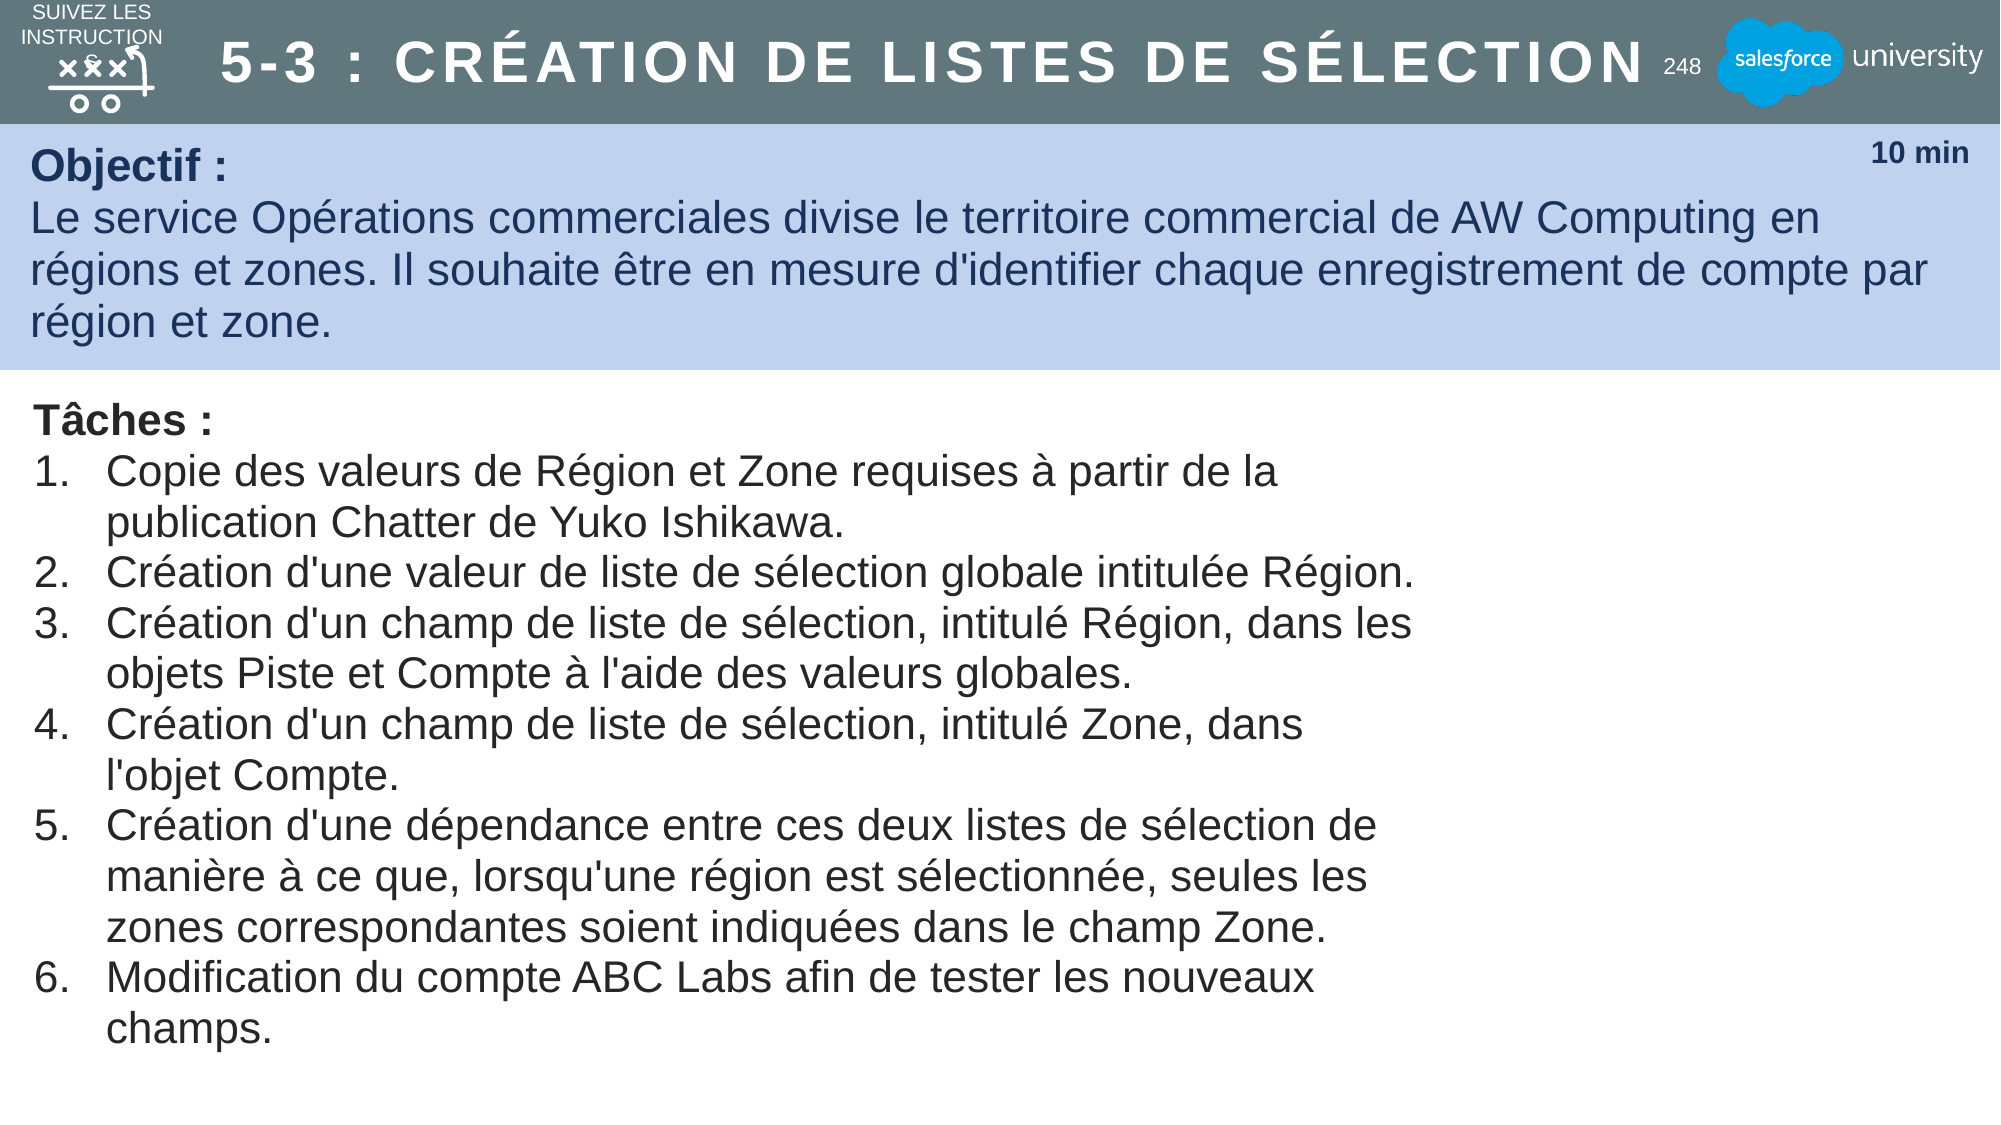

SUIVEZ LES INSTRUCTIONS
# 5-3 : Création de listes de sélection
248
Objectif :
Le service Opérations commerciales divise le territoire commercial de AW Computing en régions et zones. Il souhaite être en mesure d'identifier chaque enregistrement de compte par région et zone.
10 min
Tâches :
Copie des valeurs de Région et Zone requises à partir de la publication Chatter de Yuko Ishikawa.
Création d'une valeur de liste de sélection globale intitulée Région.
Création d'un champ de liste de sélection, intitulé Région, dans les objets Piste et Compte à l'aide des valeurs globales.
Création d'un champ de liste de sélection, intitulé Zone, dans l'objet Compte.
Création d'une dépendance entre ces deux listes de sélection de manière à ce que, lorsqu'une région est sélectionnée, seules les zones correspondantes soient indiquées dans le champ Zone.
Modification du compte ABC Labs afin de tester les nouveaux champs.